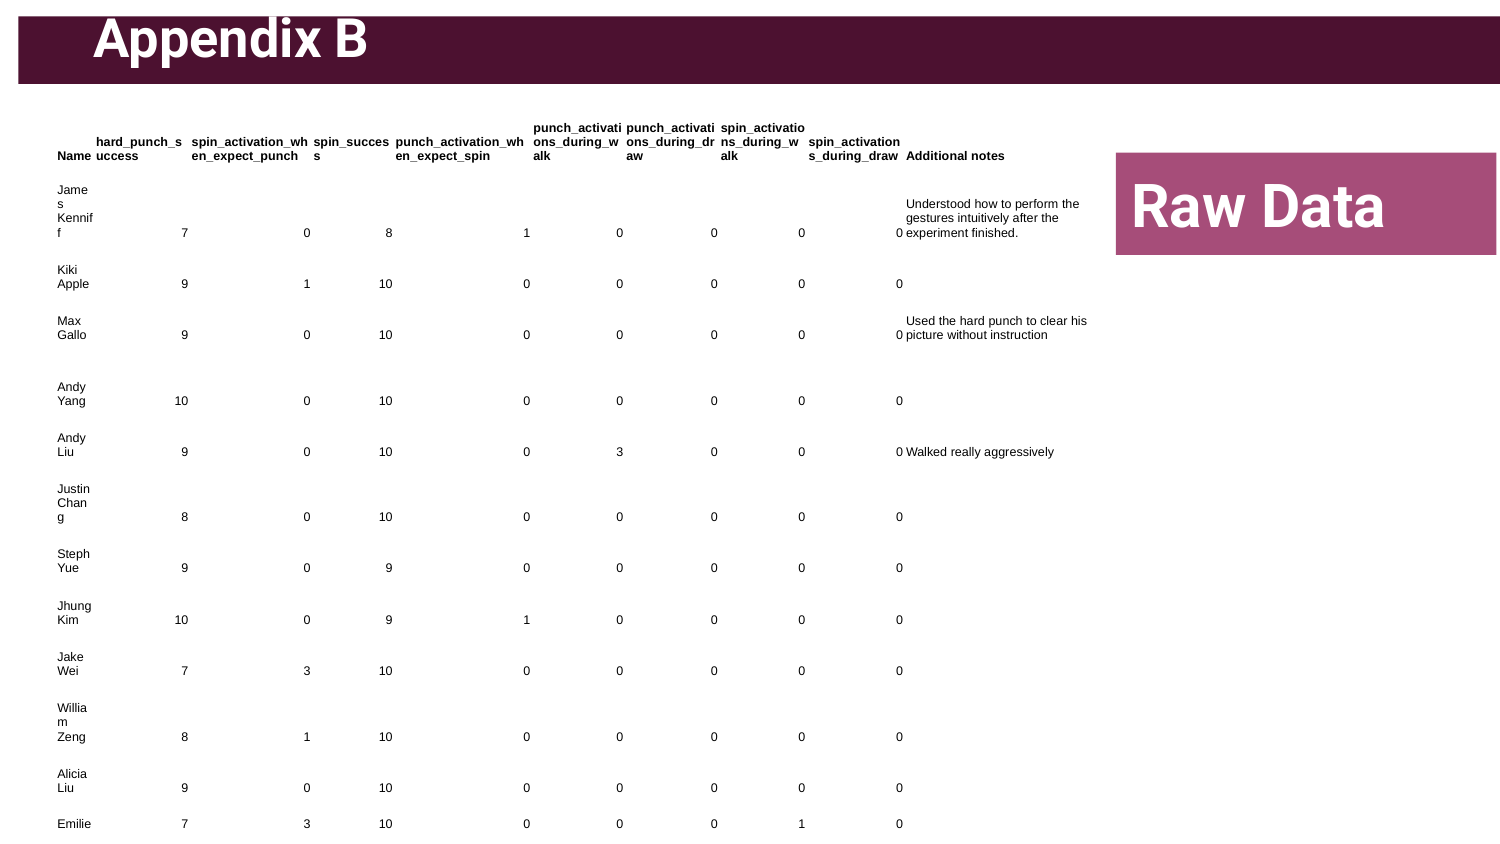

Appendix B
| Name | hard\_punch\_success | spin\_activation\_when\_expect\_punch | spin\_success | punch\_activation\_when\_expect\_spin | punch\_activations\_during\_walk | punch\_activations\_during\_draw | spin\_activations\_during\_walk | spin\_activations\_during\_draw | Additional notes |
| --- | --- | --- | --- | --- | --- | --- | --- | --- | --- |
| James Kenniff | 7 | 0 | 8 | 1 | 0 | 0 | 0 | 0 | Understood how to perform the gestures intuitively after the experiment finished. |
| Kiki Apple | 9 | 1 | 10 | 0 | 0 | 0 | 0 | 0 |  |
| Max Gallo | 9 | 0 | 10 | 0 | 0 | 0 | 0 | 0 | Used the hard punch to clear his picture without instruction |
| Andy Yang | 10 | 0 | 10 | 0 | 0 | 0 | 0 | 0 |  |
| Andy Liu | 9 | 0 | 10 | 0 | 3 | 0 | 0 | 0 | Walked really aggressively |
| Justin Chang | 8 | 0 | 10 | 0 | 0 | 0 | 0 | 0 |  |
| Steph Yue | 9 | 0 | 9 | 0 | 0 | 0 | 0 | 0 |  |
| Jhung Kim | 10 | 0 | 9 | 1 | 0 | 0 | 0 | 0 |  |
| Jake Wei | 7 | 3 | 10 | 0 | 0 | 0 | 0 | 0 |  |
| William Zeng | 8 | 1 | 10 | 0 | 0 | 0 | 0 | 0 |  |
| Alicia Liu | 9 | 0 | 10 | 0 | 0 | 0 | 0 | 0 |  |
| Emilie | 7 | 3 | 10 | 0 | 0 | 0 | 1 | 0 |  |
| Lucas Hong | 4 | 0 | 10 | 0 | 0 | 0 | 0 | 0 |  |
Raw Data